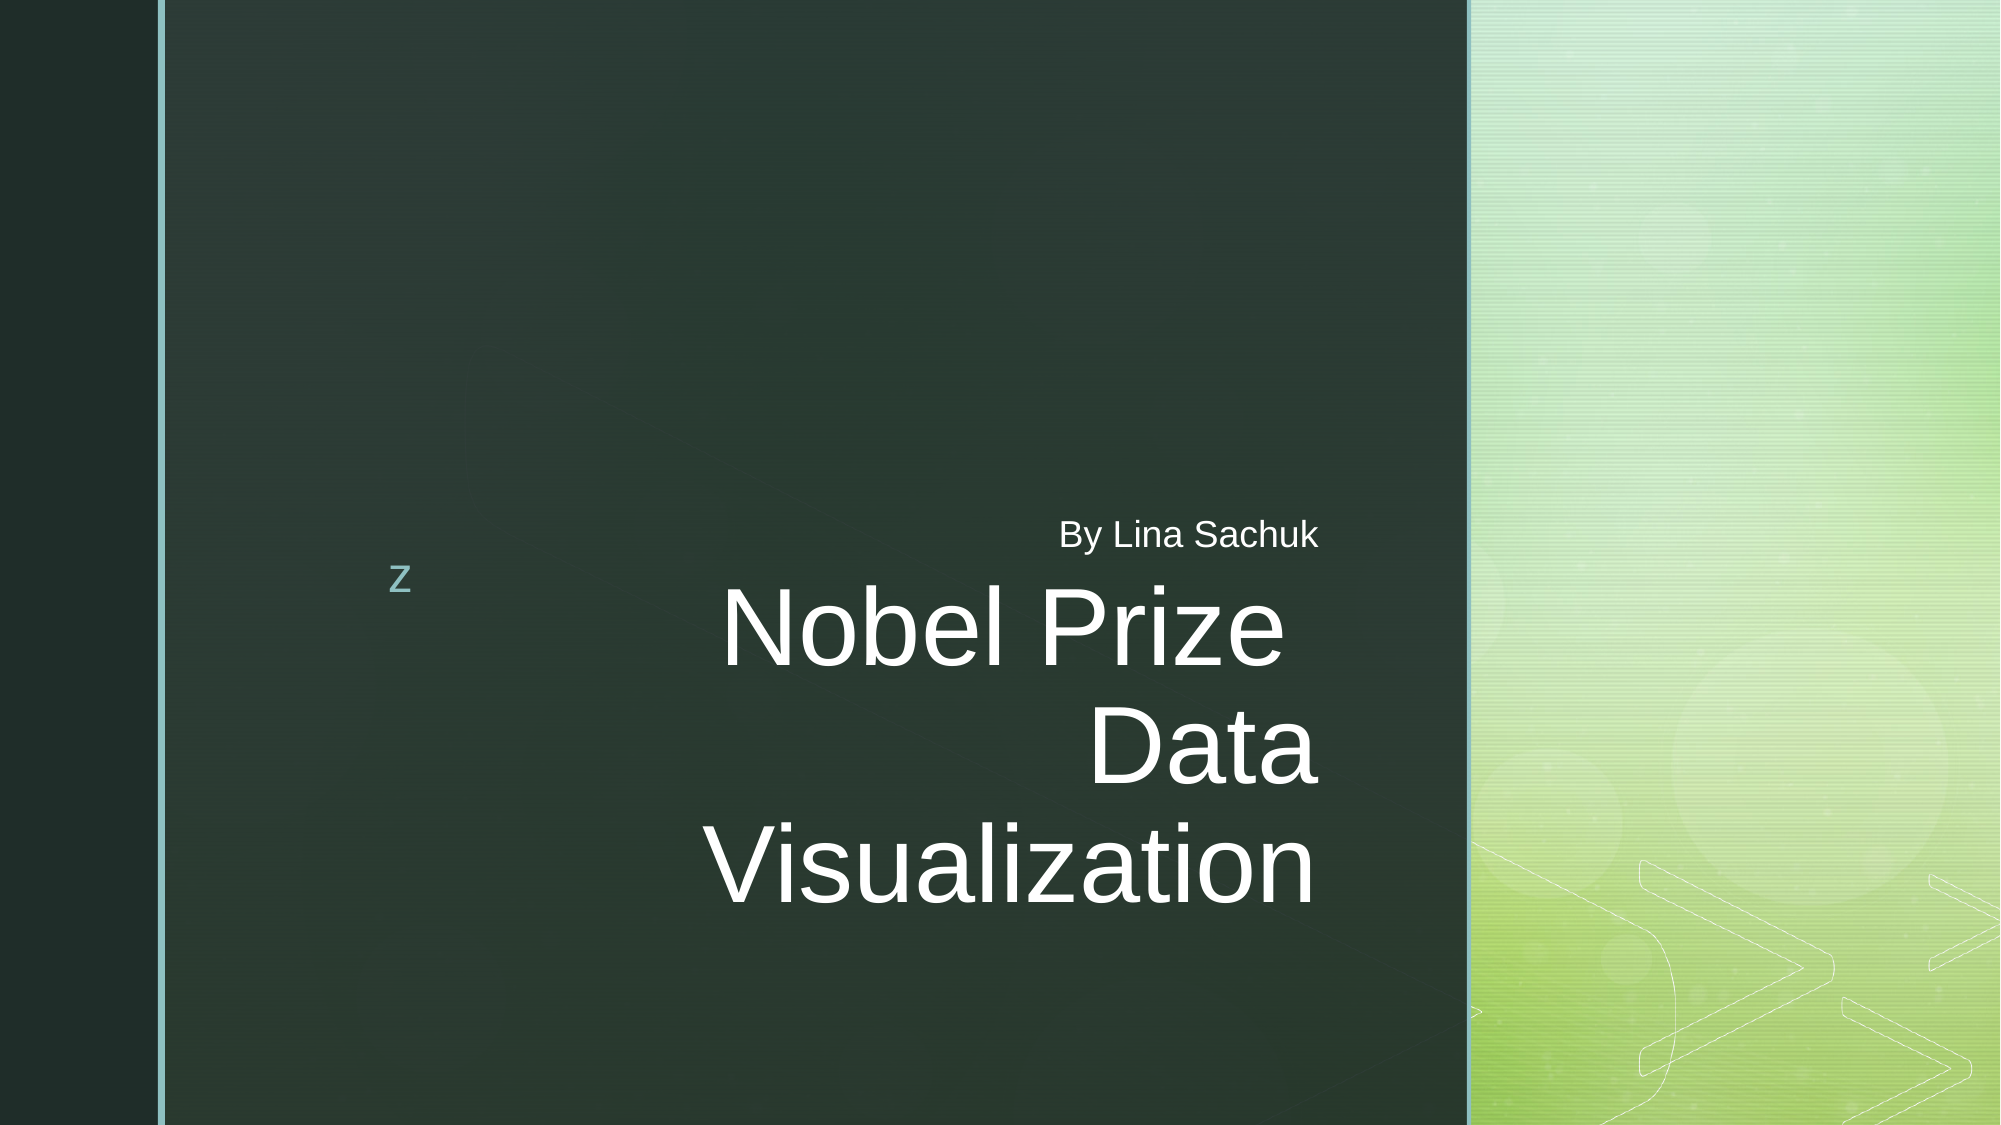

By Lina Sachuk
# Nobel Prize Data Visualization